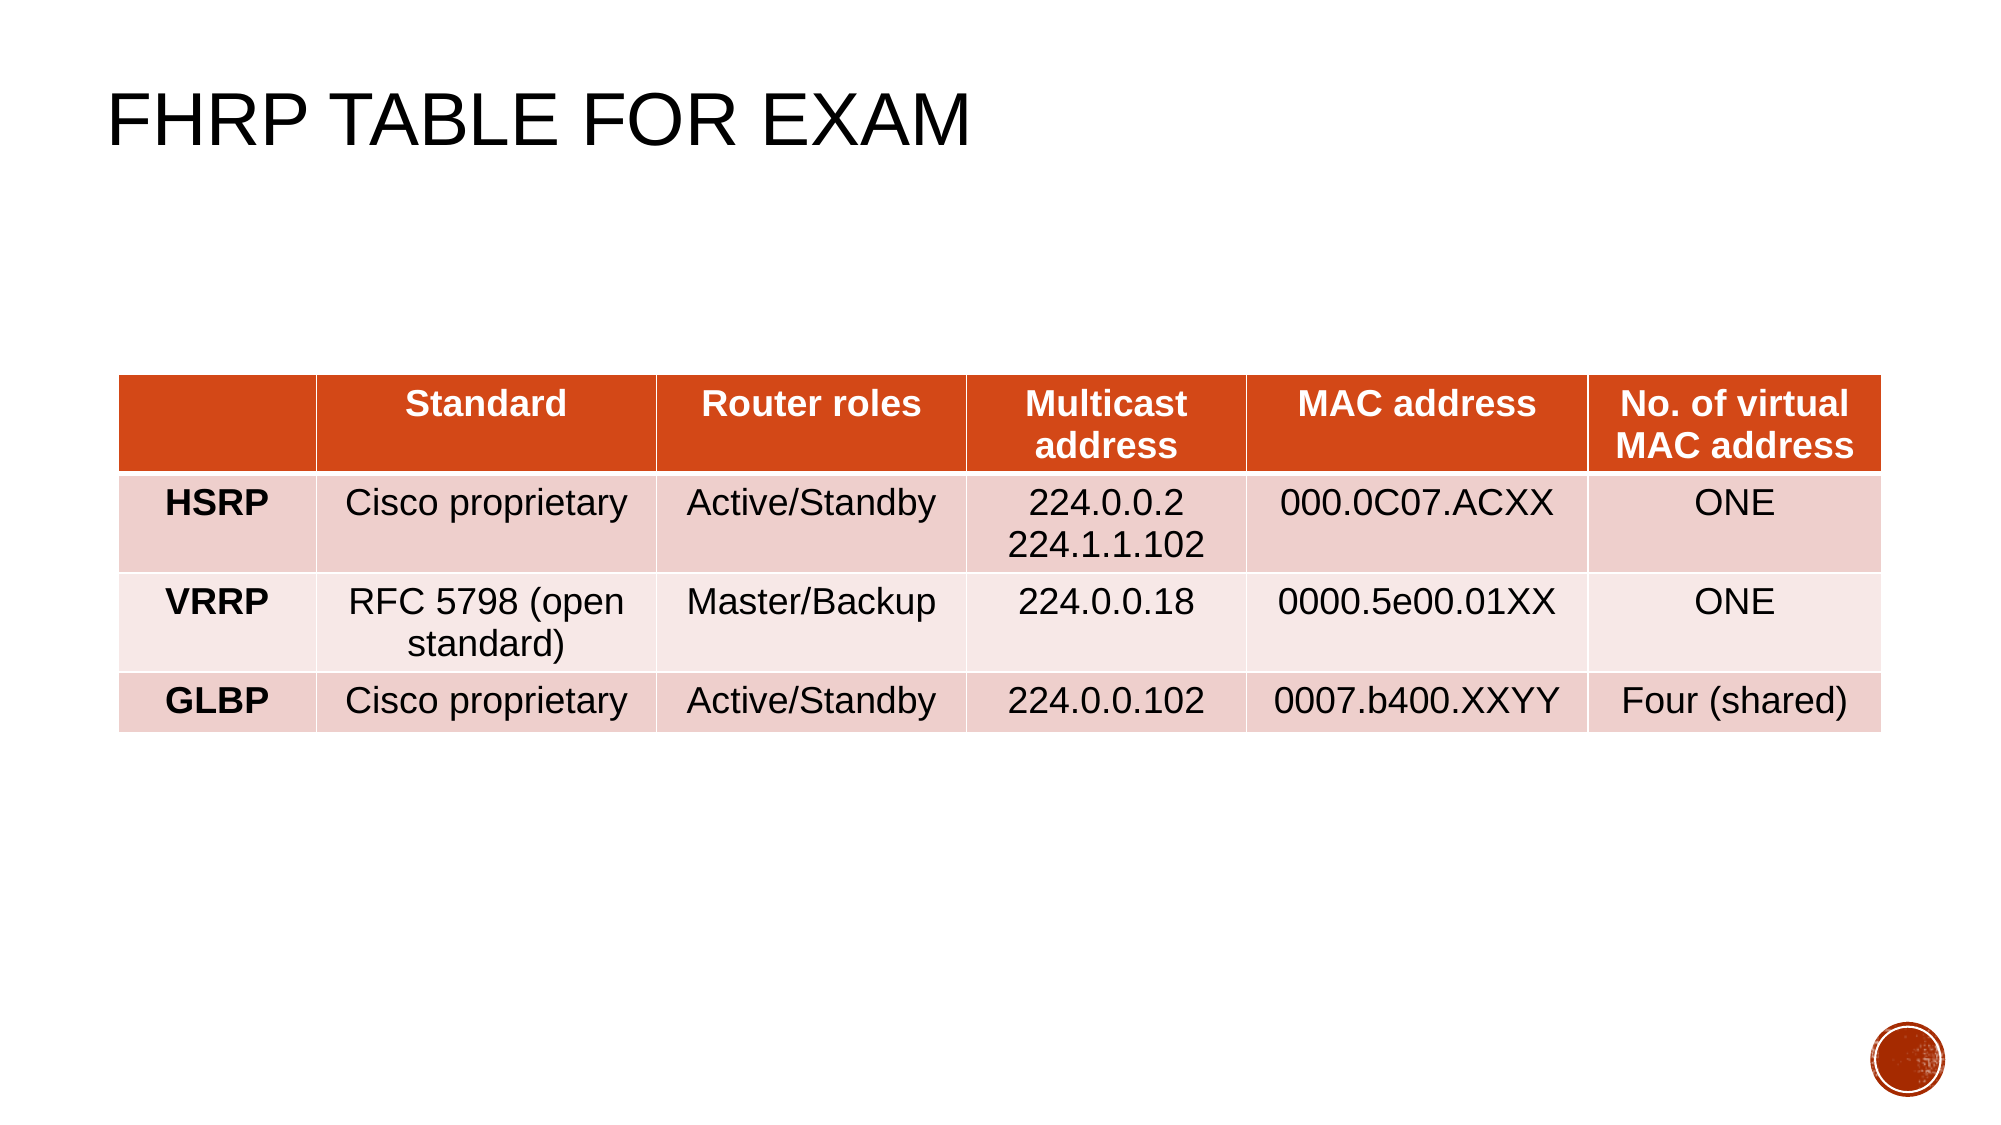

# FHRP table for exam
|  | Standard | Router roles | Multicast address | MAC address | No. of virtual MAC address |
| --- | --- | --- | --- | --- | --- |
| HSRP | Cisco proprietary | Active/Standby | 224.0.0.2 224.1.1.102 | 000.0C07.ACXX | ONE |
| VRRP | RFC 5798 (open standard) | Master/Backup | 224.0.0.18 | 0000.5e00.01XX | ONE |
| GLBP | Cisco proprietary | Active/Standby | 224.0.0.102 | 0007.b400.XXYY | Four (shared) |